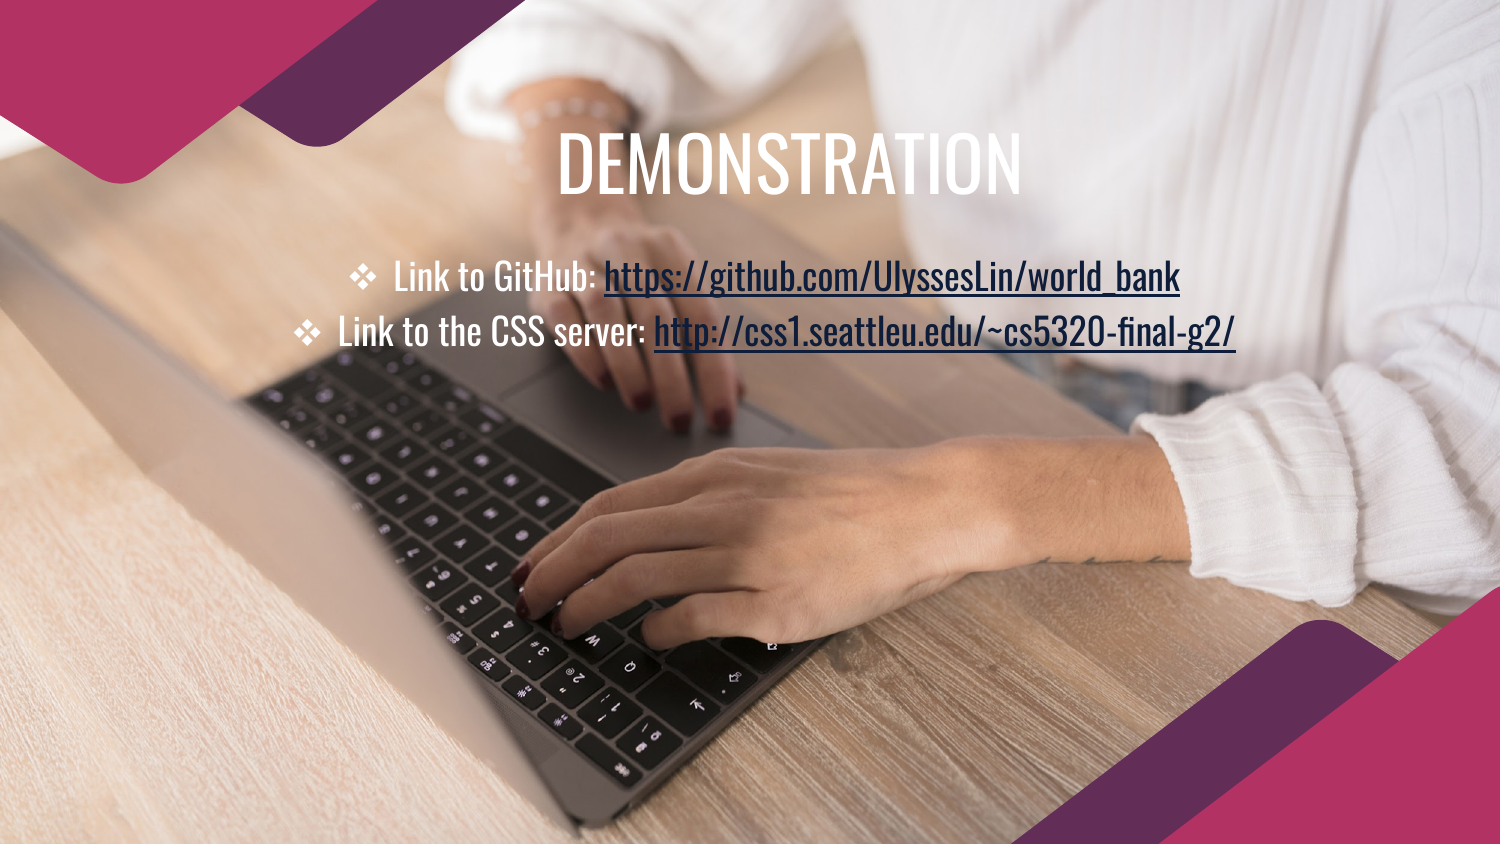

DEMONSTRATION
Link to GitHub: https://github.com/UlyssesLin/world_bank
Link to the CSS server: http://css1.seattleu.edu/~cs5320-final-g2/